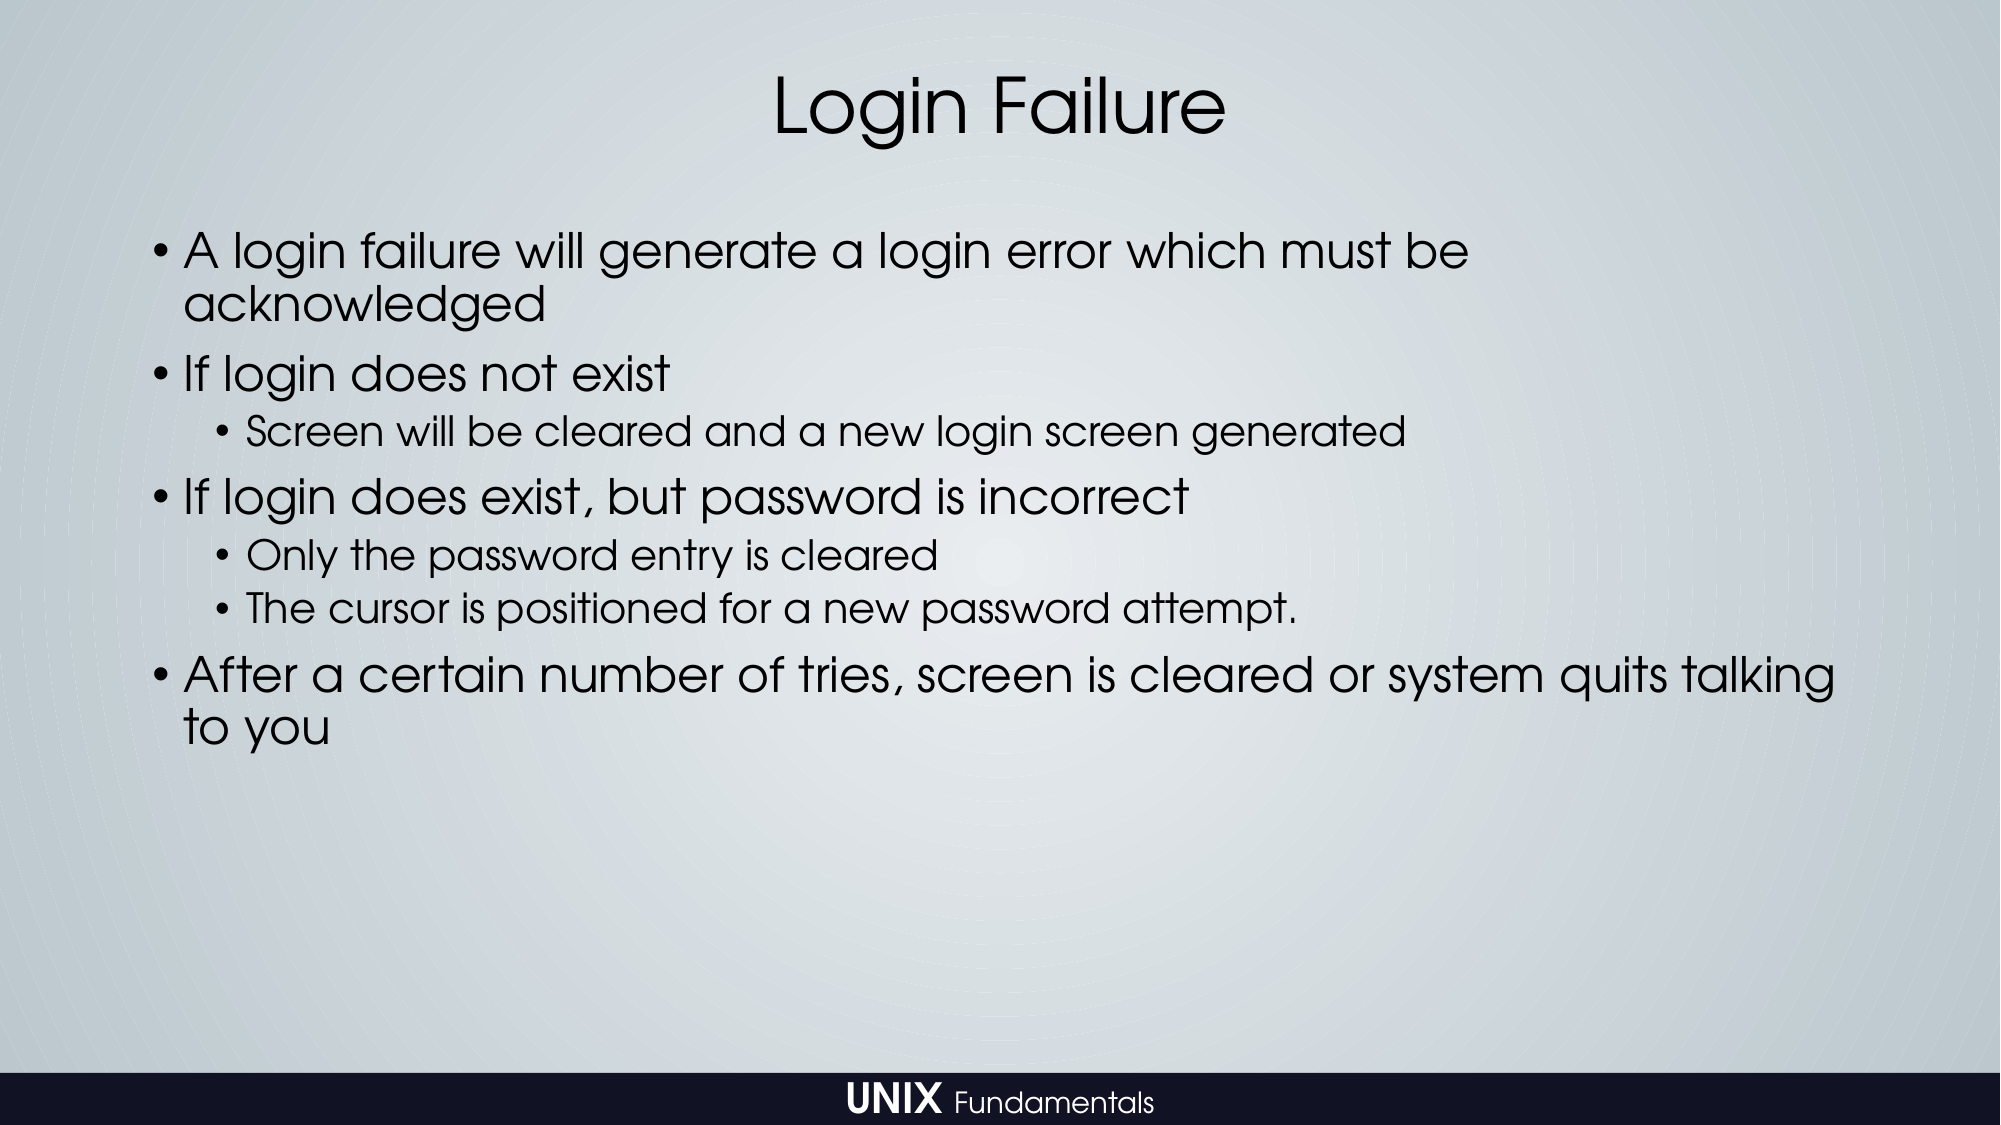

# Login Failure
A login failure will generate a login error which must be acknowledged
If login does not exist
Screen will be cleared and a new login screen generated
If login does exist, but password is incorrect
Only the password entry is cleared
The cursor is positioned for a new password attempt.
After a certain number of tries, screen is cleared or system quits talking to you